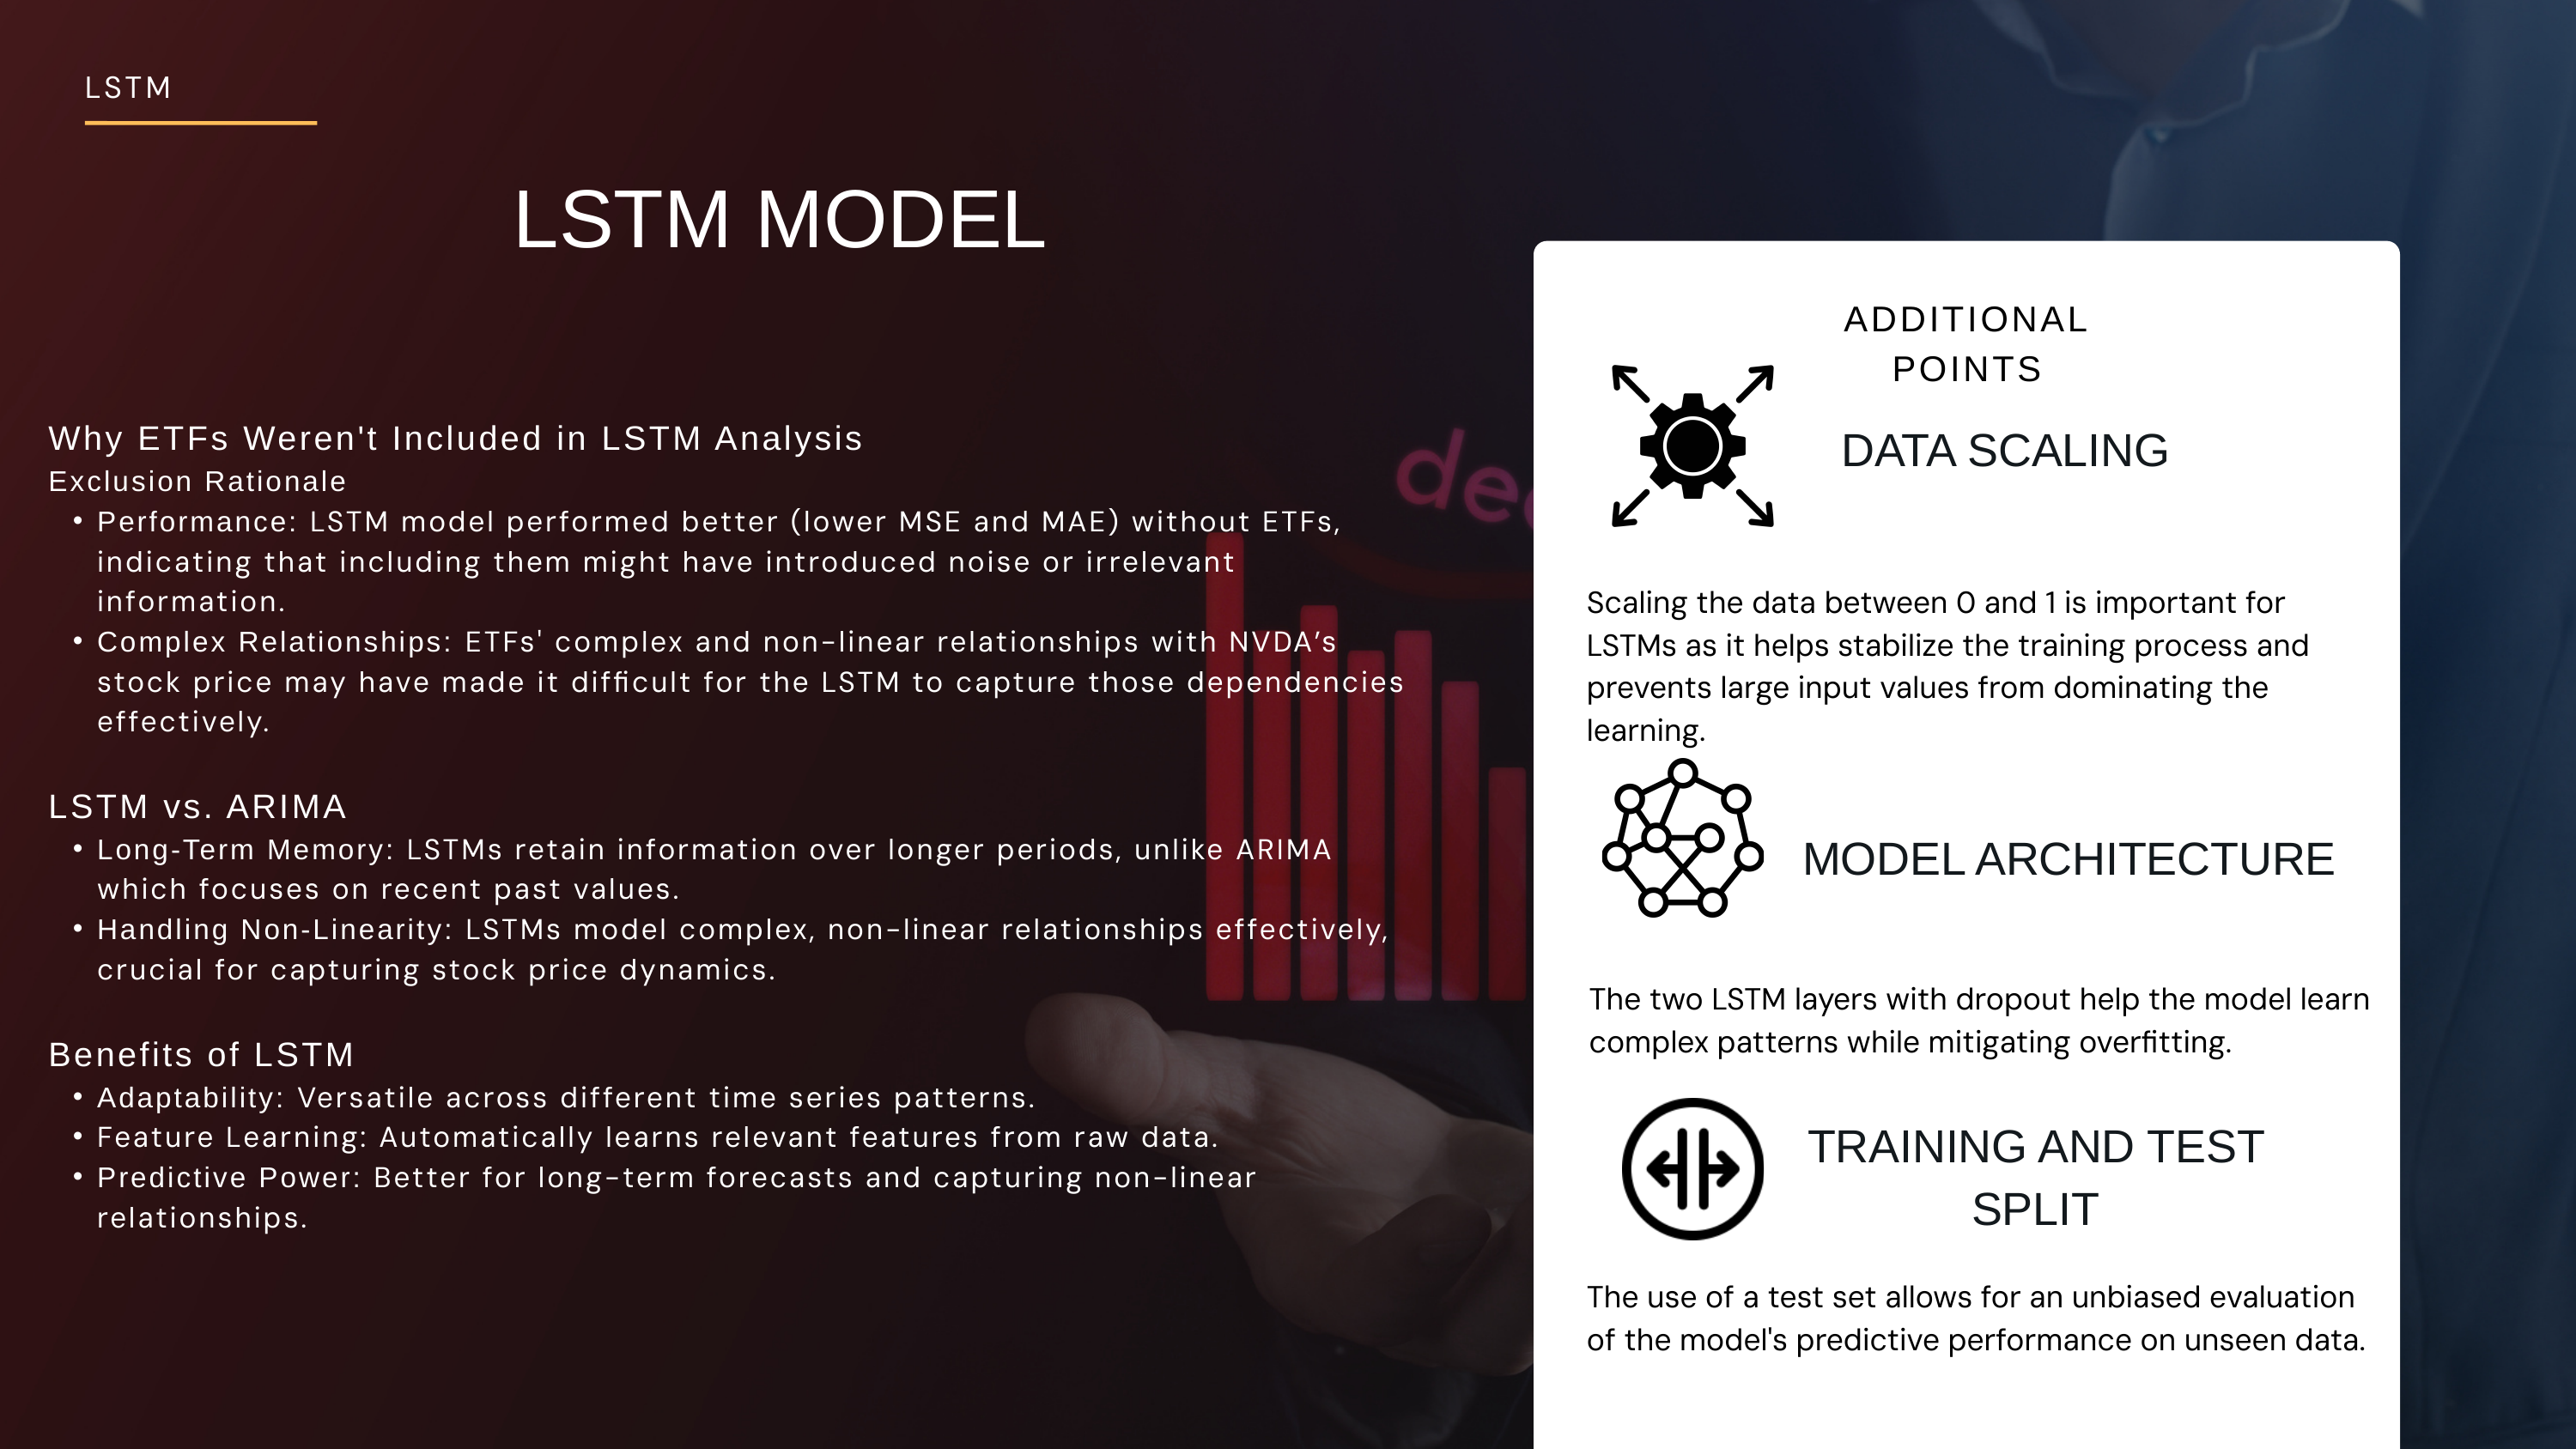

LSTM

LSTM MODEL

ADDITIONAL POINTS

Why ETFs Weren't Included in LSTM Analysis
Exclusion Rationale
Performance: LSTM model performed better (lower MSE and MAE) without ETFs, indicating that including them might have introduced noise or irrelevant information.
Complex Relationships: ETFs' complex and non-linear relationships with NVDA’s stock price may have made it difficult for the LSTM to capture those dependencies effectively.

LSTM vs. ARIMA
Long-Term Memory: LSTMs retain information over longer periods, unlike ARIMA which focuses on recent past values.
Handling Non-Linearity: LSTMs model complex, non-linear relationships effectively, crucial for capturing stock price dynamics.

Benefits of LSTM
Adaptability: Versatile across different time series patterns.
Feature Learning: Automatically learns relevant features from raw data.
Predictive Power: Better for long-term forecasts and capturing non-linear relationships.
DATA SCALING
Scaling the data between 0 and 1 is important for LSTMs as it helps stabilize the training process and prevents large input values from dominating the learning.

MODEL ARCHITECTURE
The two LSTM layers with dropout help the model learn complex patterns while mitigating overfitting.

TRAINING AND TEST SPLIT
The use of a test set allows for an unbiased evaluation of the model's predictive performance on unseen data.